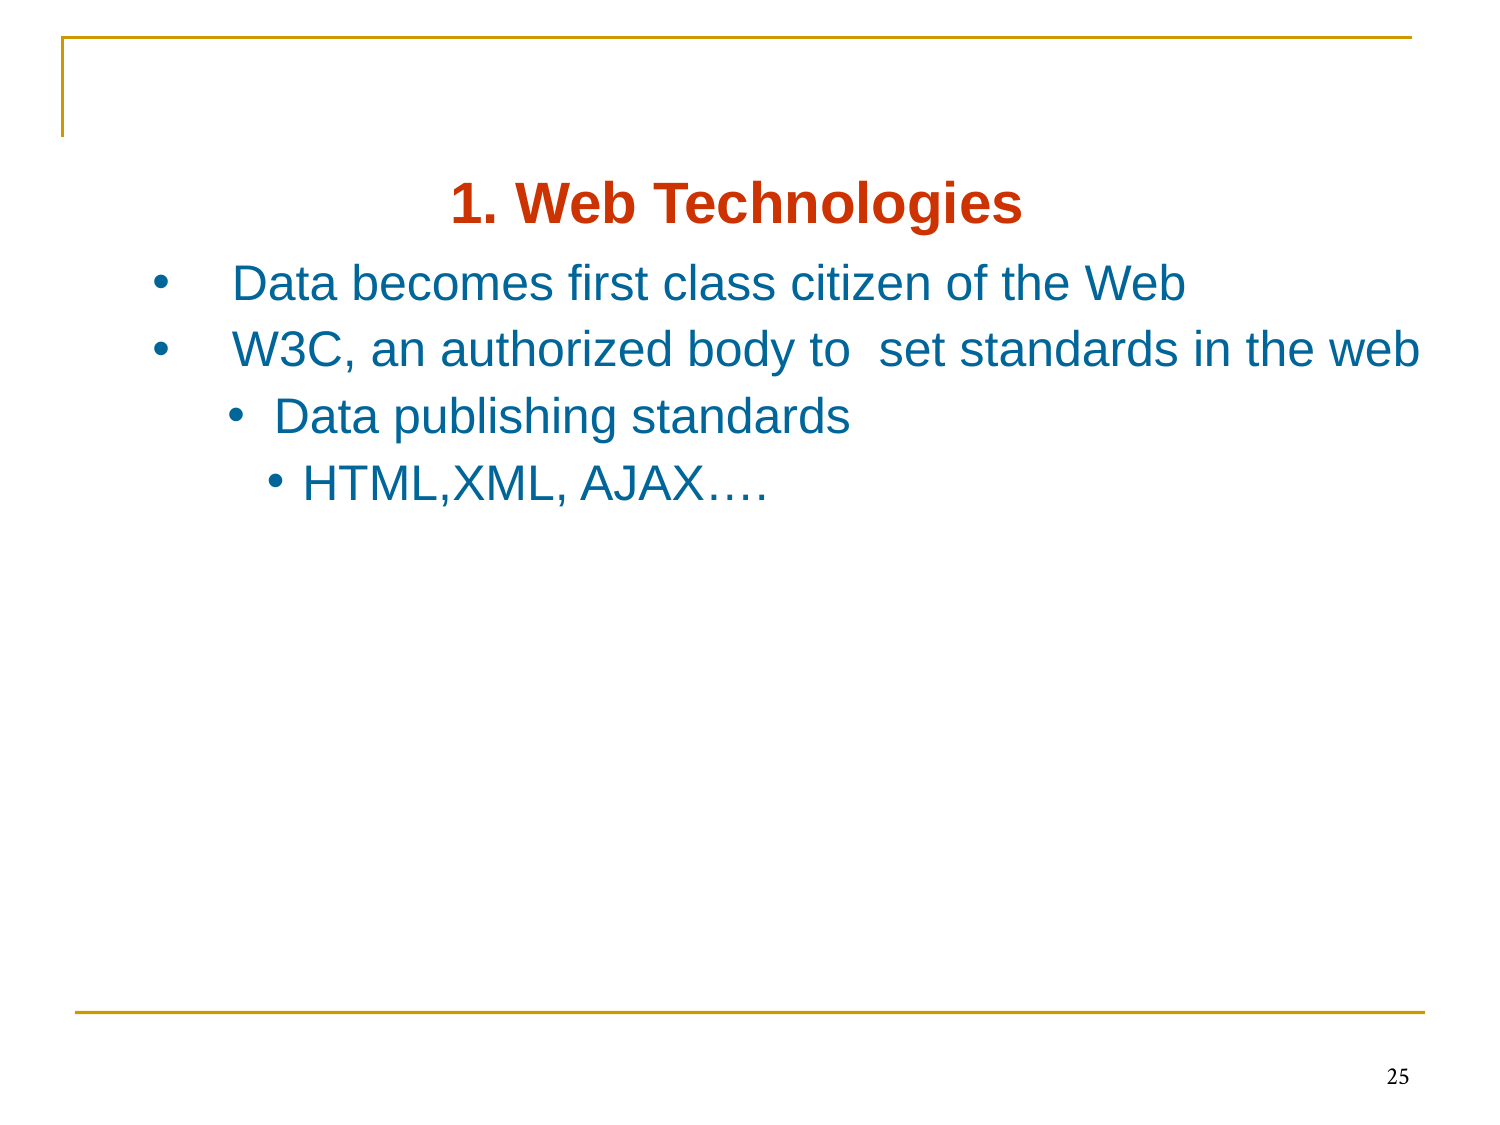

1. Web Technologies
Data becomes first class citizen of the Web
W3C, an authorized body to  set standards in the web
Data publishing standards
HTML,XML, AJAX….
25